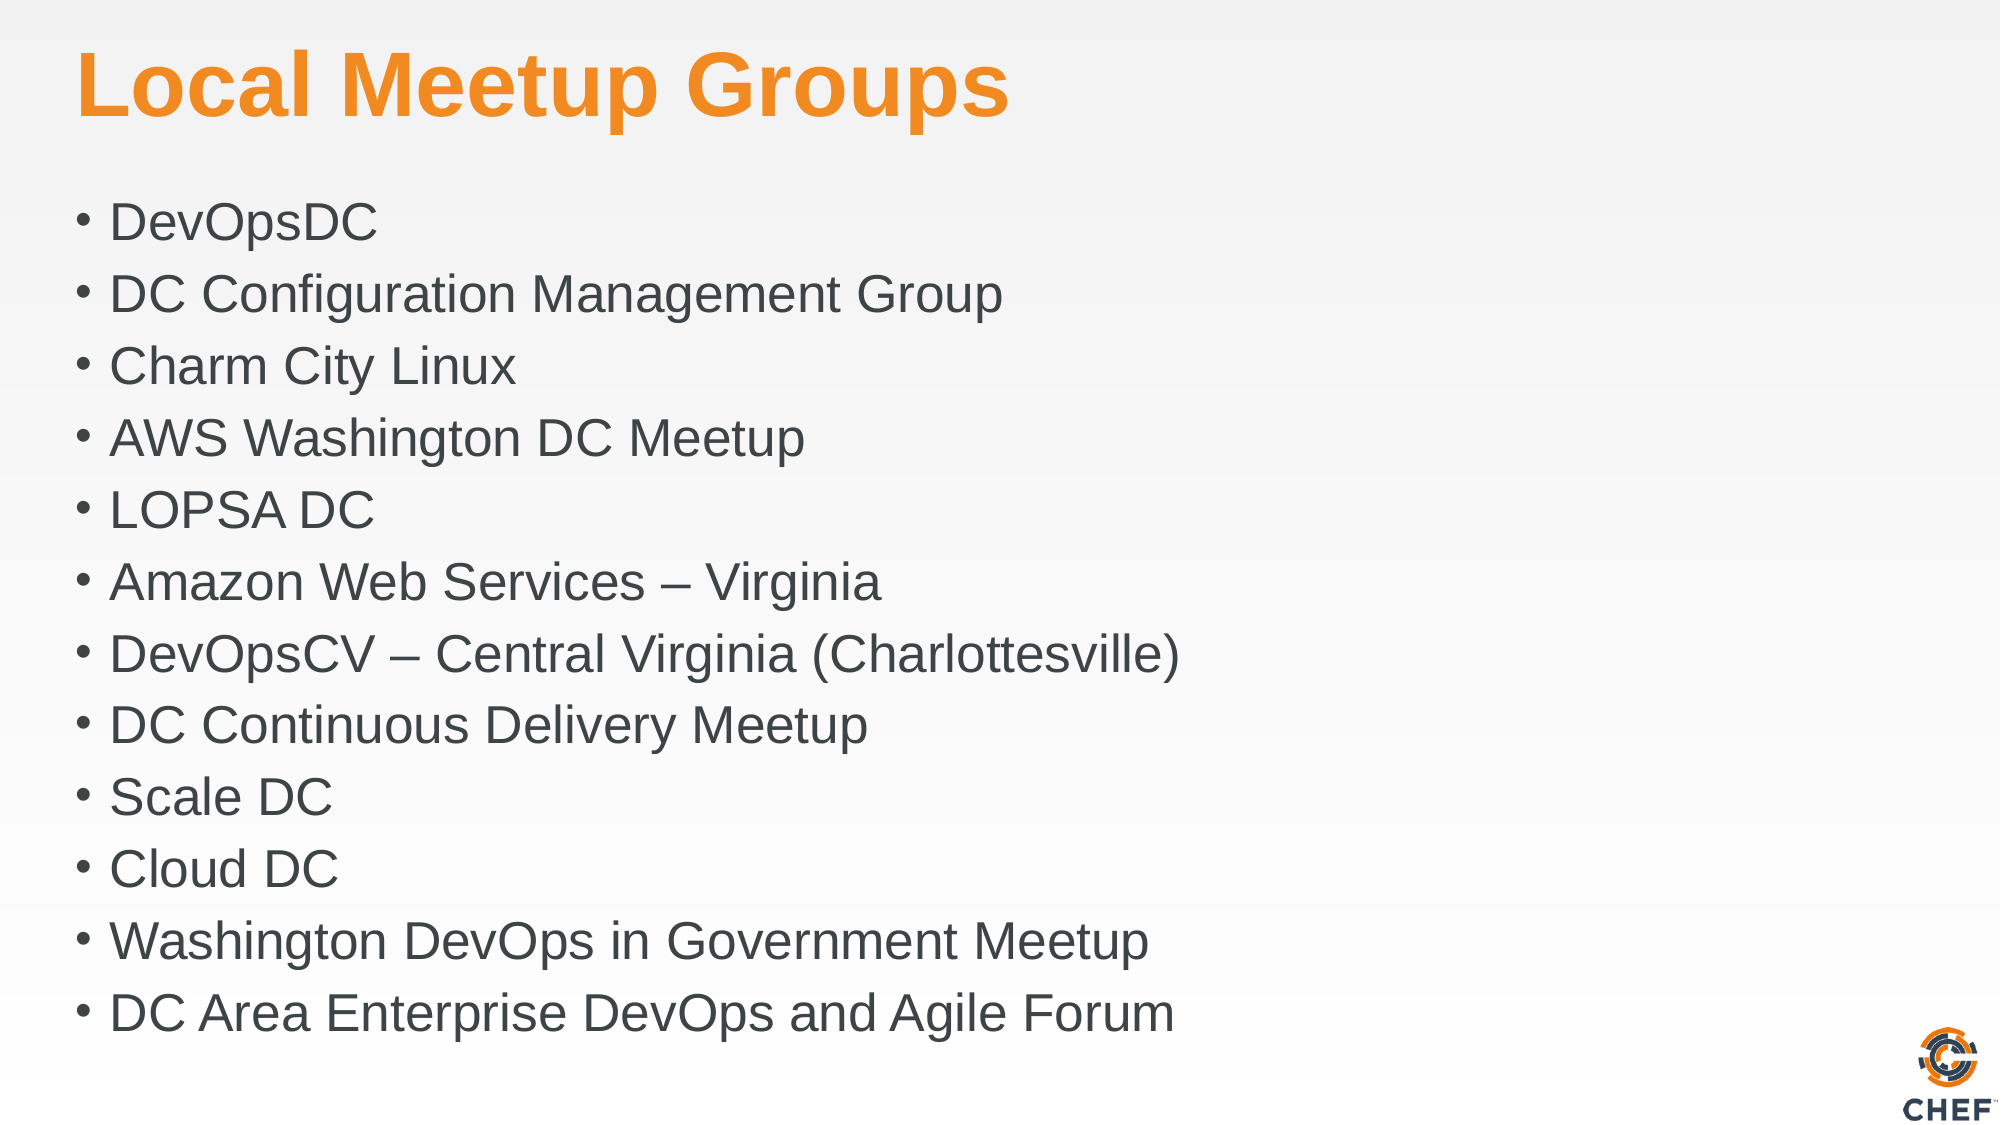

# Local Meetup Groups
DevOpsDC
DC Configuration Management Group
Charm City Linux
AWS Washington DC Meetup
LOPSA DC
Amazon Web Services – Virginia
DevOpsCV – Central Virginia (Charlottesville)
DC Continuous Delivery Meetup
Scale DC
Cloud DC
Washington DevOps in Government Meetup
DC Area Enterprise DevOps and Agile Forum